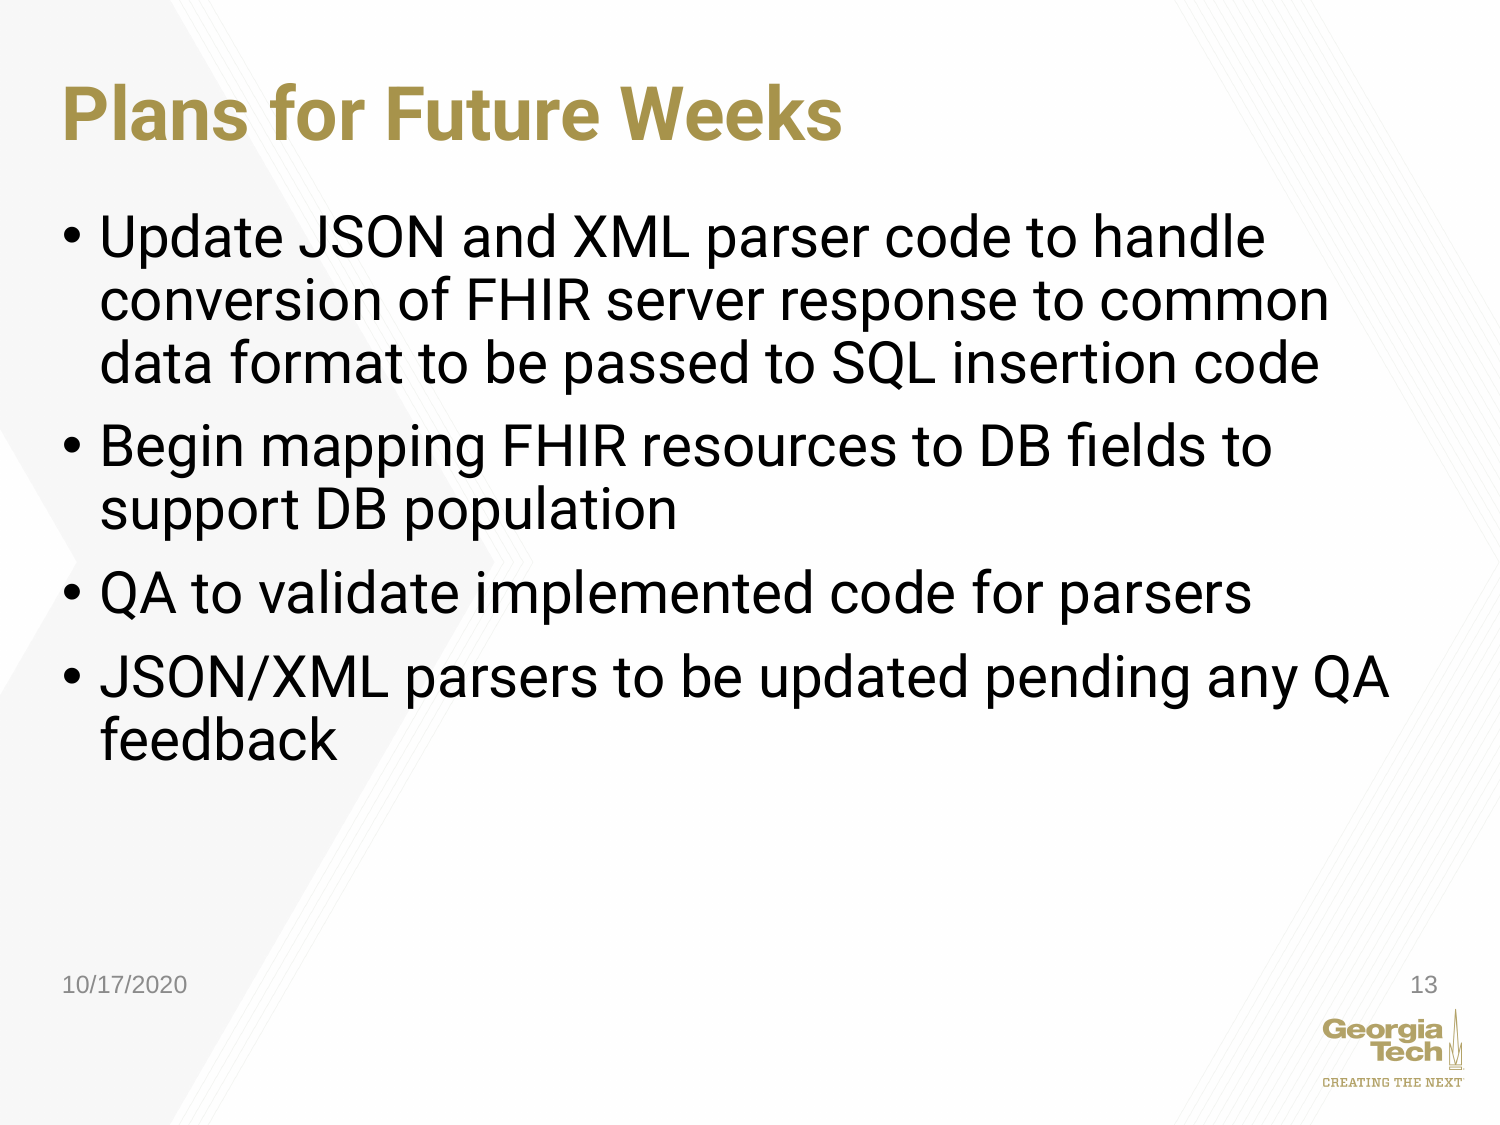

# Plans for Future Weeks
Update JSON and XML parser code to handle conversion of FHIR server response to common data format to be passed to SQL insertion code
Begin mapping FHIR resources to DB fields to support DB population
QA to validate implemented code for parsers
JSON/XML parsers to be updated pending any QA feedback

10/17/2020
13